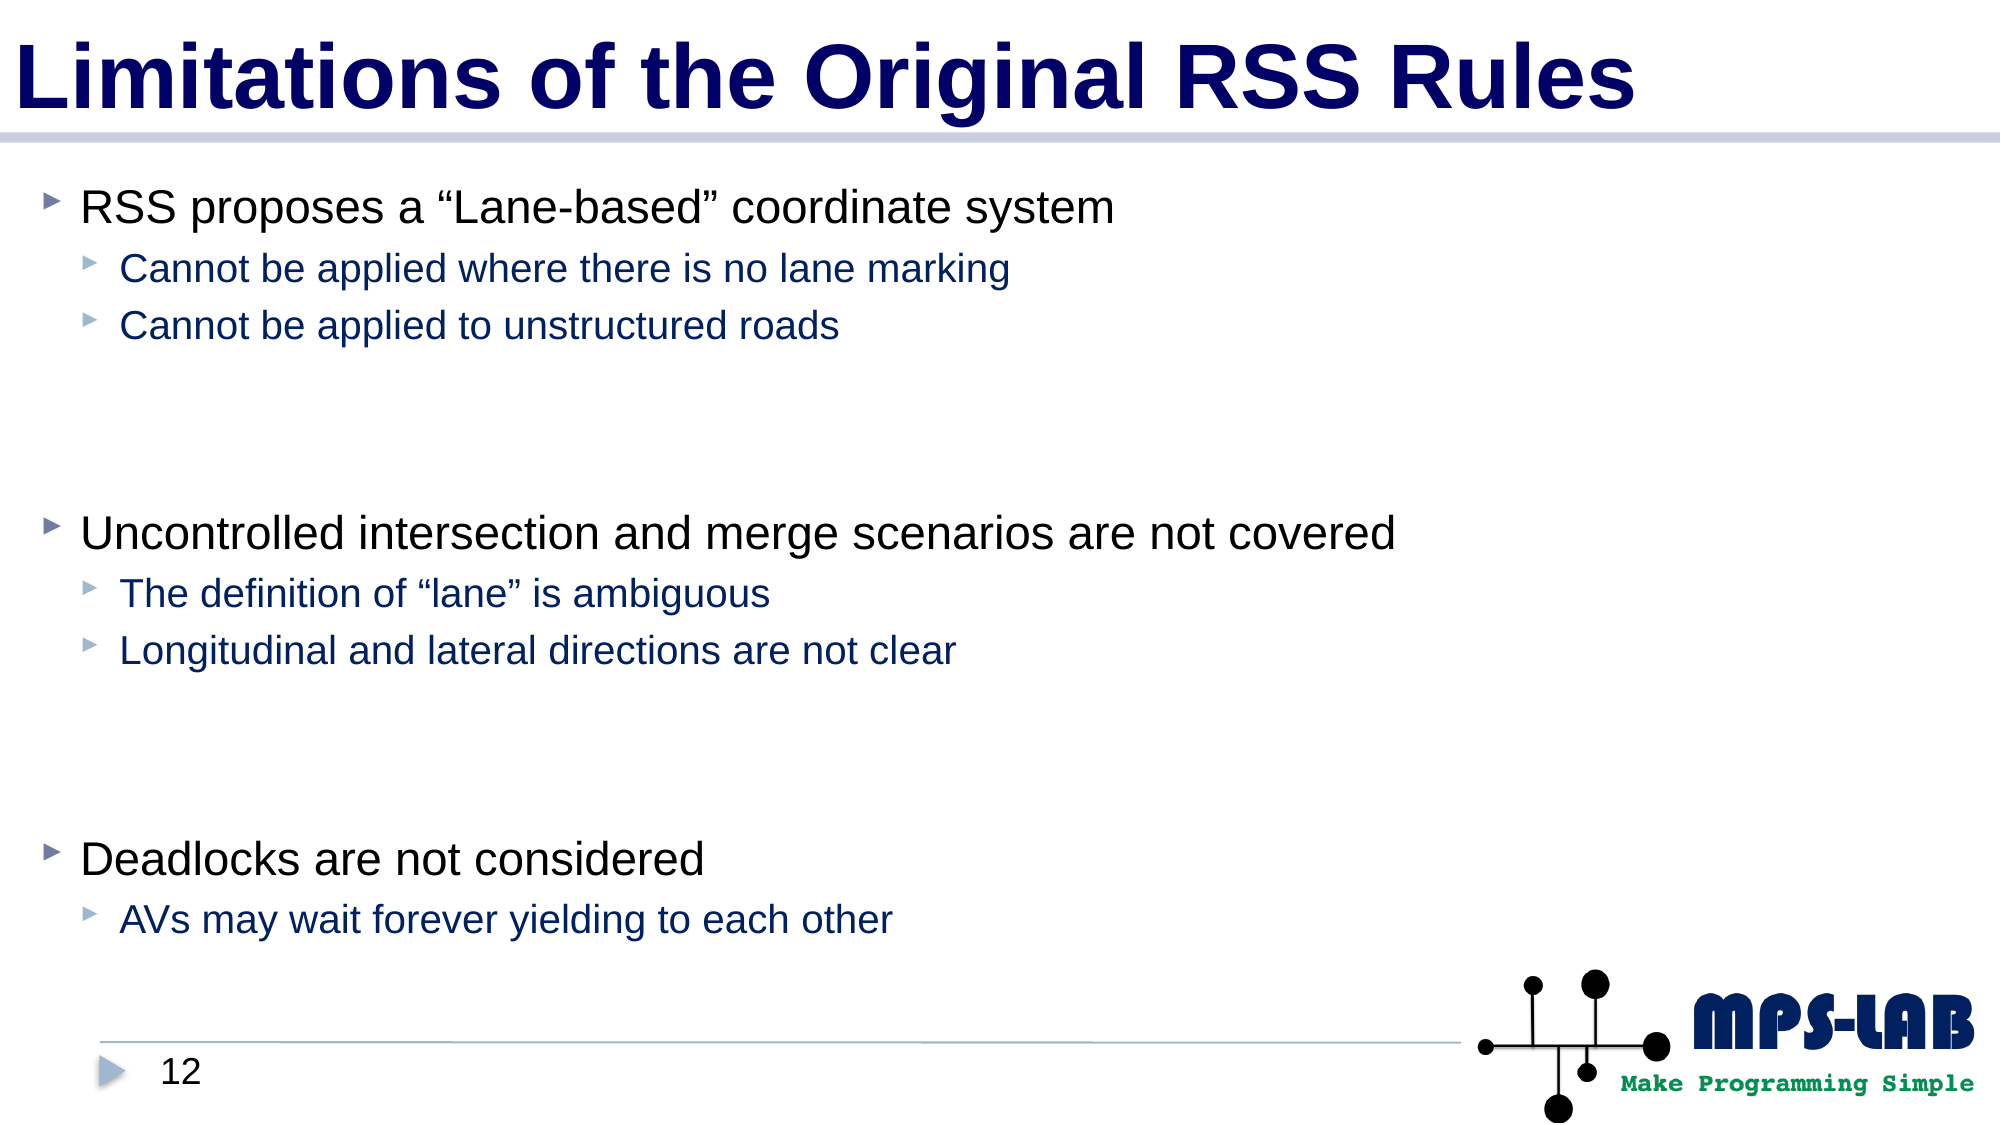

# Limitations of the Original RSS Rules
RSS proposes a “Lane-based” coordinate system
Cannot be applied where there is no lane marking
Cannot be applied to unstructured roads

Uncontrolled intersection and merge scenarios are not covered
The definition of “lane” is ambiguous
Longitudinal and lateral directions are not clear

Deadlocks are not considered
AVs may wait forever yielding to each other
12